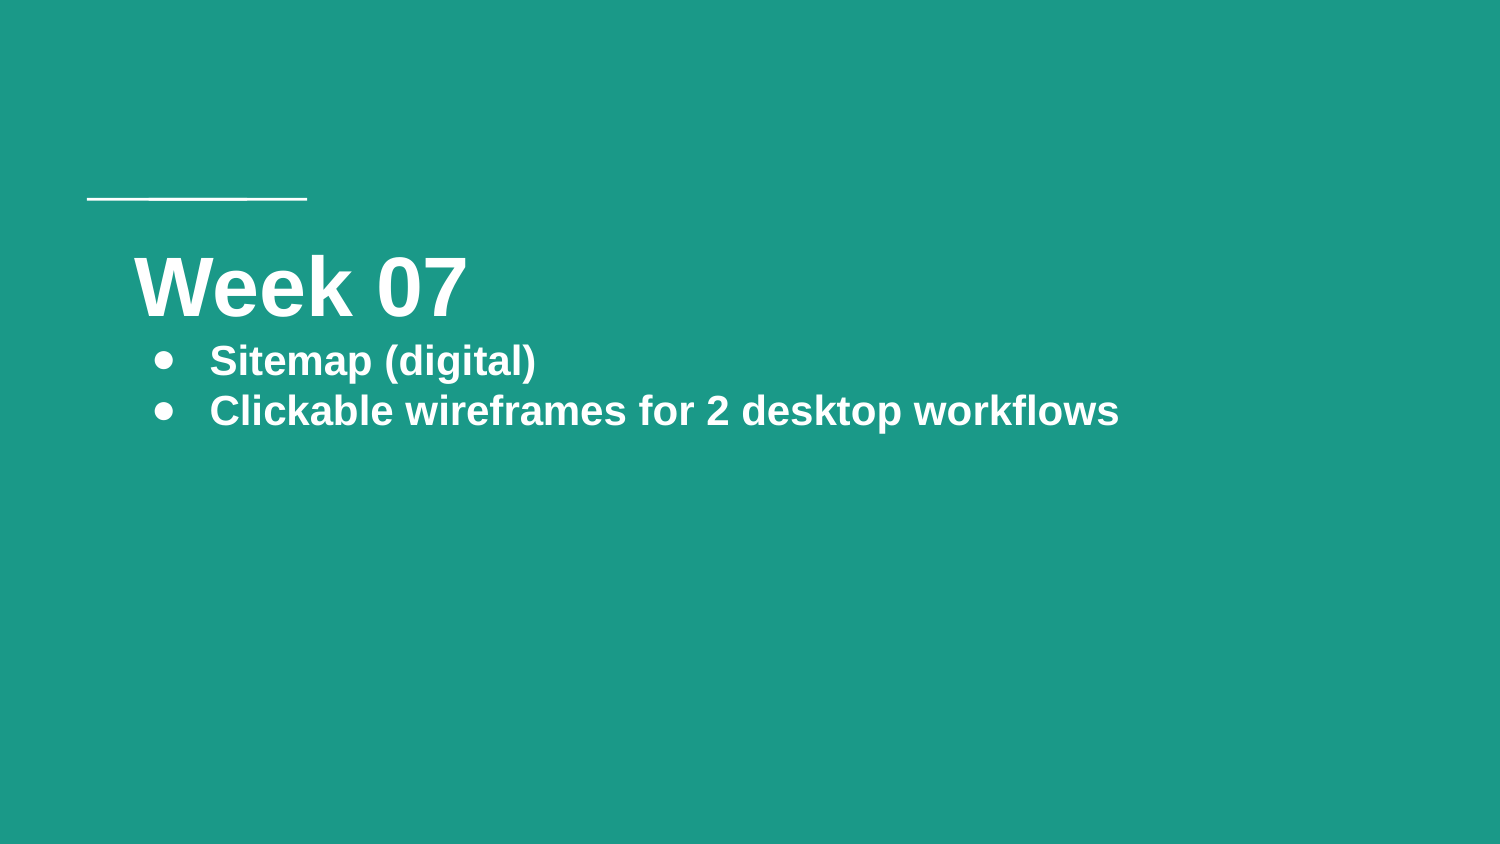

# Week 07
Sitemap (digital)
Clickable wireframes for 2 desktop workflows